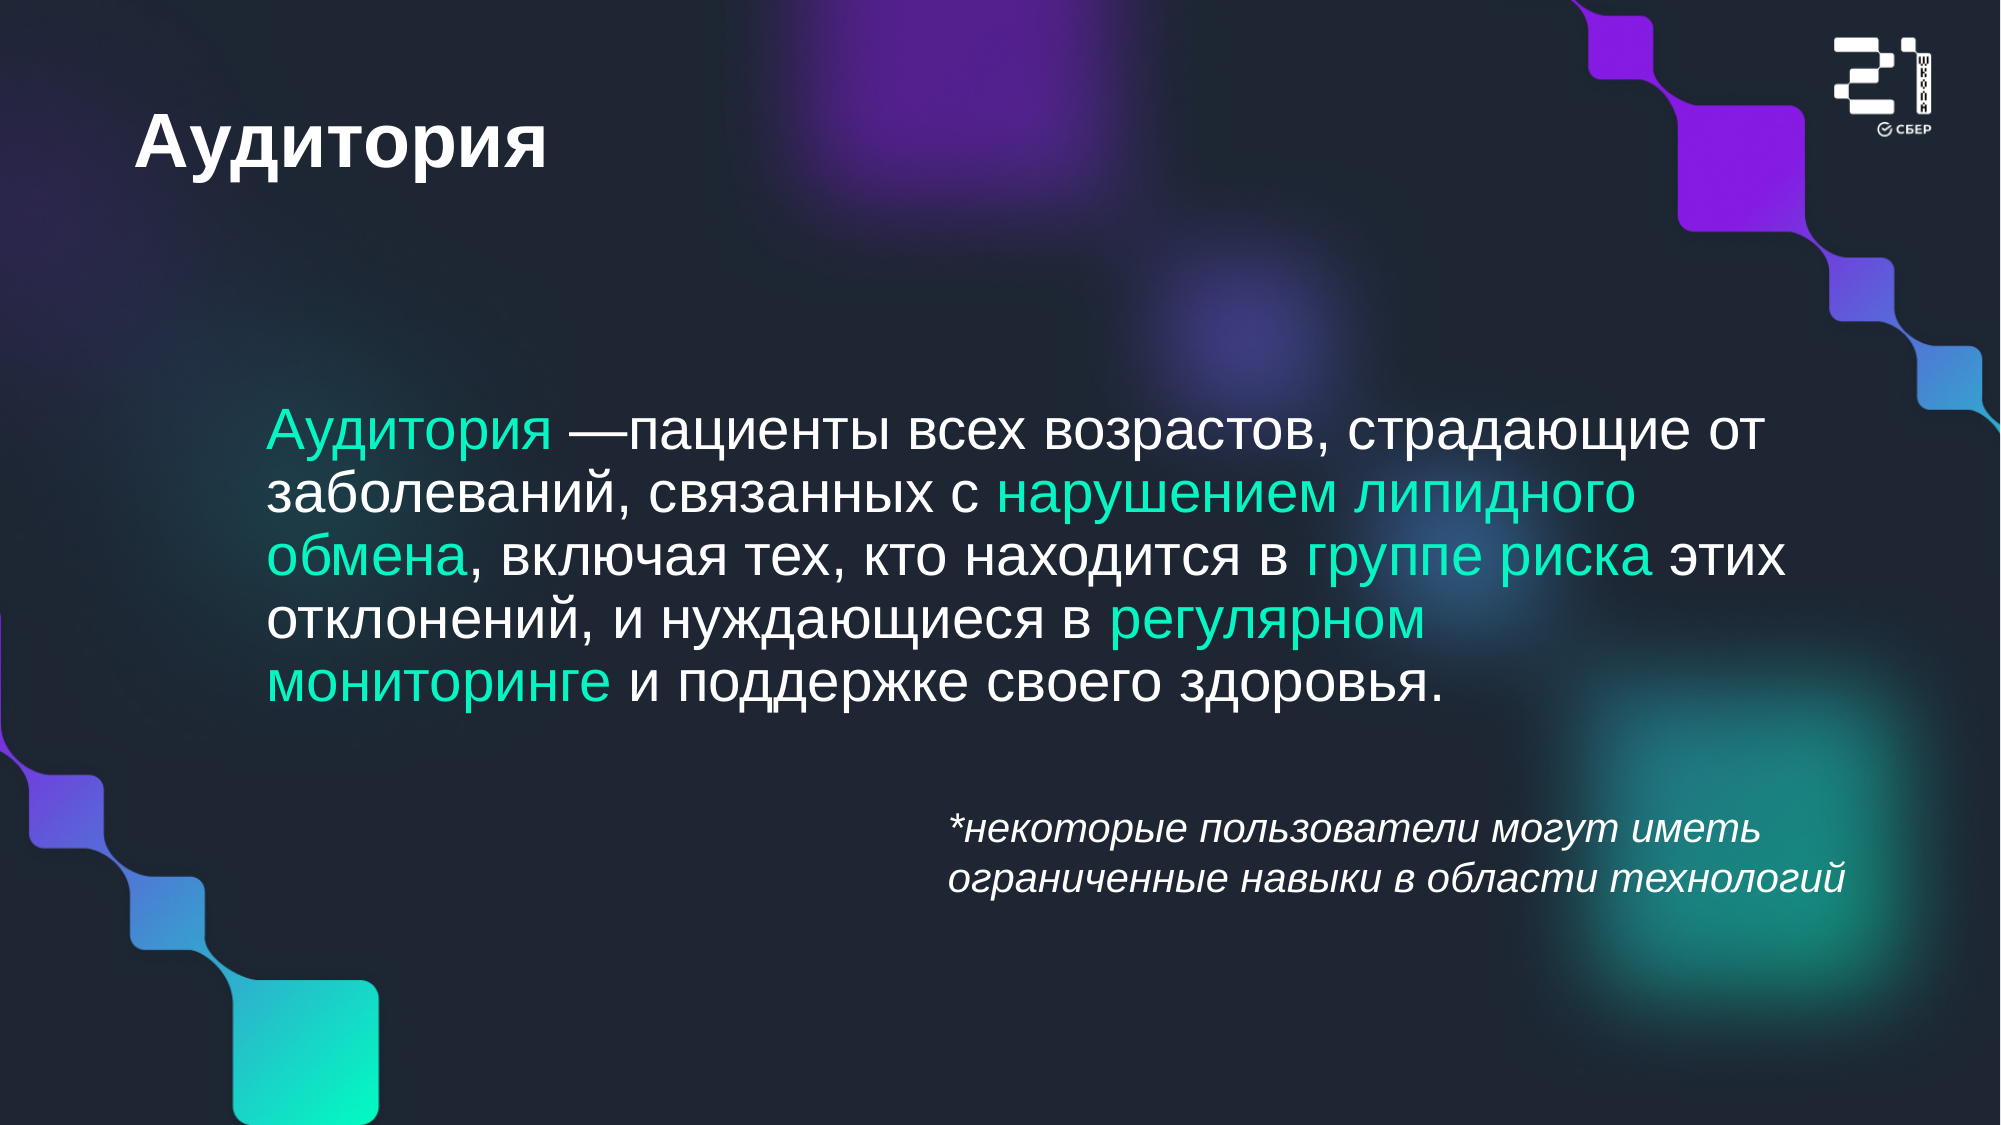

Аудитория

Аудитория —пациенты всех возрастов, страдающие от заболеваний, связанных с нарушением липидного обмена, включая тех, кто находится в группе риска этих отклонений, и нуждающиеся в регулярном мониторинге и поддержке своего здоровья.
*некоторые пользователи могут иметь ограниченные навыки в области технологий